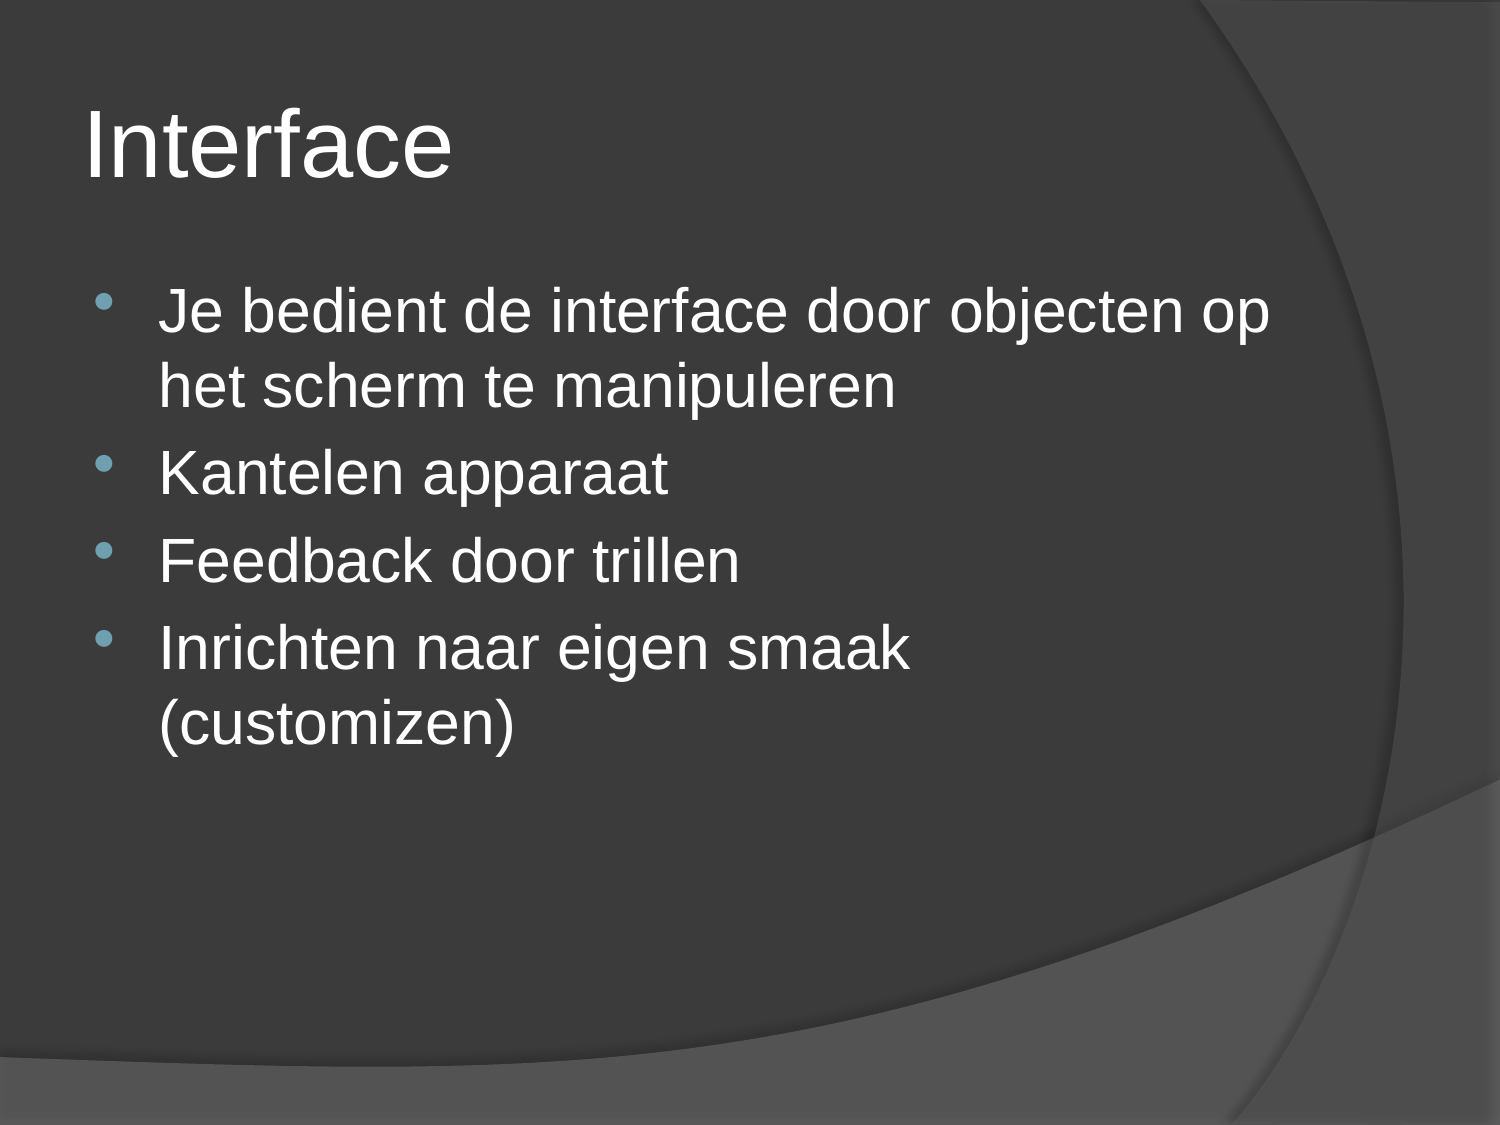

# Interface
Je bedient de interface door objecten op het scherm te manipuleren
Kantelen apparaat
Feedback door trillen
Inrichten naar eigen smaak (customizen)